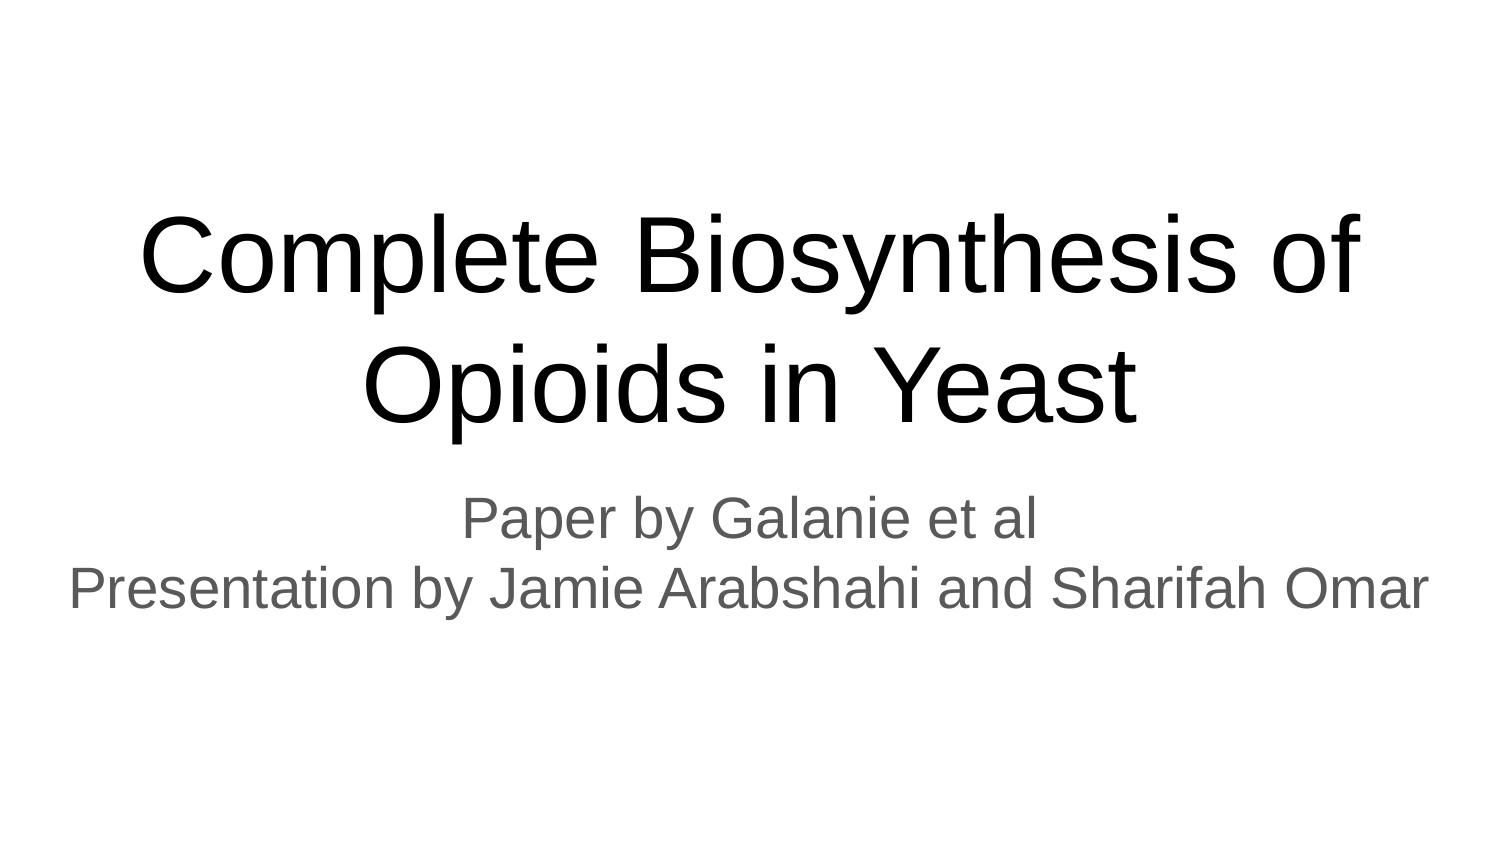

# Complete Biosynthesis of Opioids in Yeast
Paper by Galanie et al
Presentation by Jamie Arabshahi and Sharifah Omar